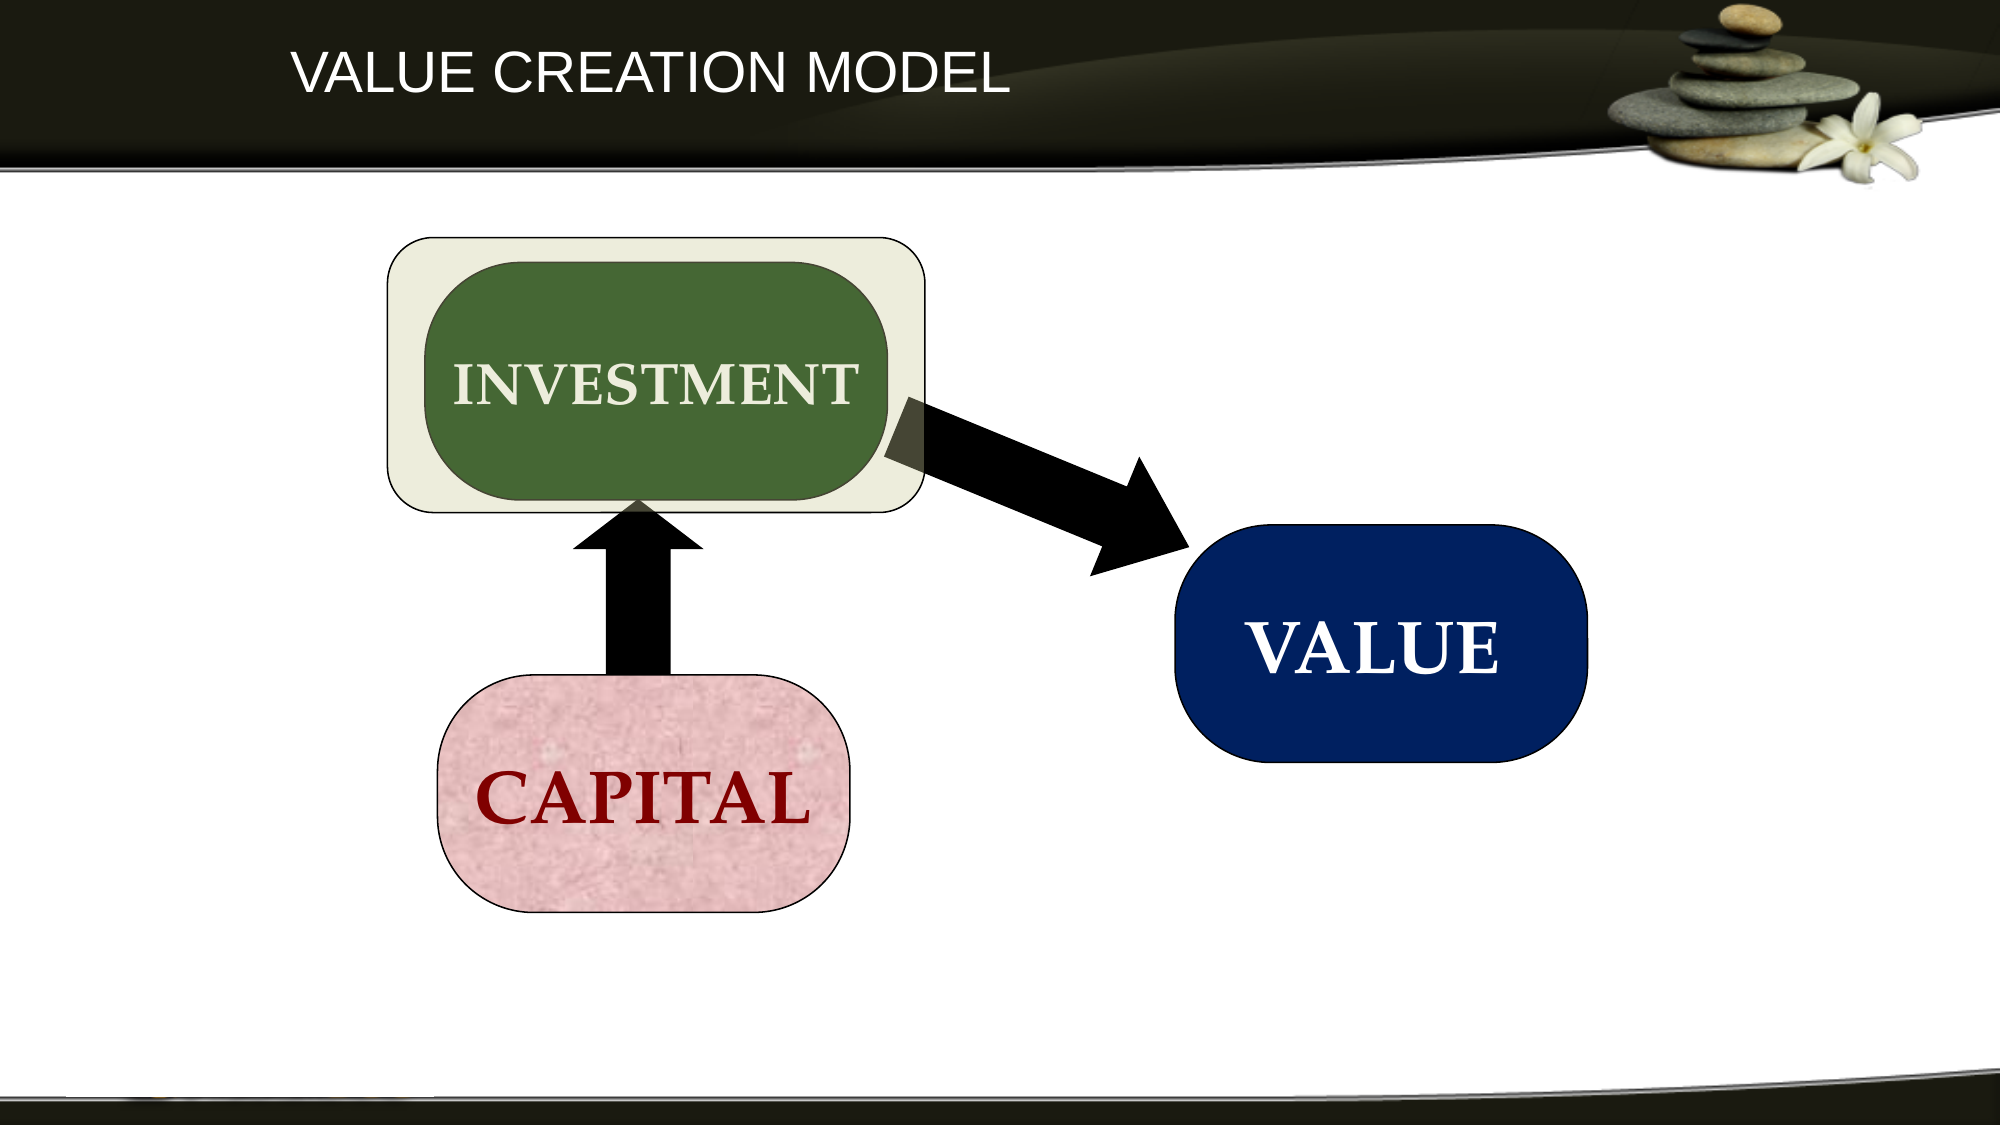

# VALUE CREATION MODEL

INVESTMENT

VALUE

CAPITAL